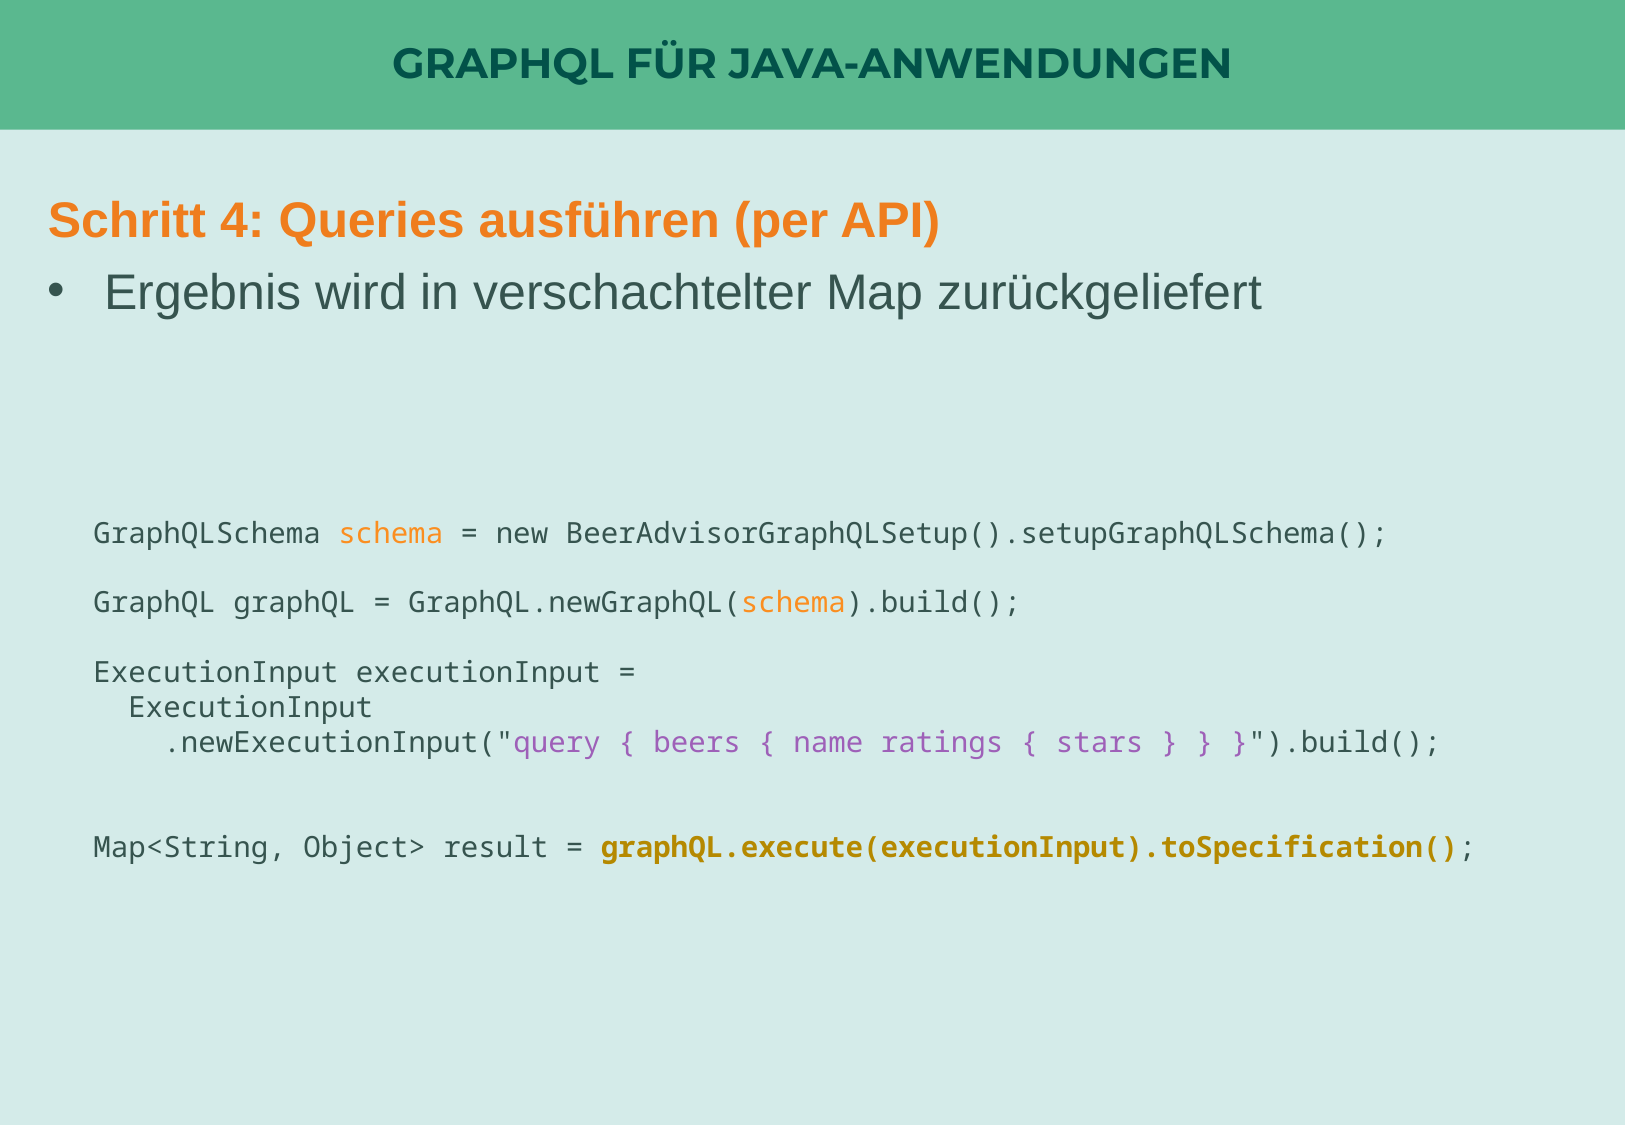

# GraphQL für Java-Anwendungen
Schritt 4: Queries ausführen (per API)
Ergebnis wird in verschachtelter Map zurückgeliefert
GraphQLSchema schema = new BeerAdvisorGraphQLSetup().setupGraphQLSchema();

GraphQL graphQL = GraphQL.newGraphQL(schema).build();

ExecutionInput executionInput =
  ExecutionInput
    .newExecutionInput("query { beers { name ratings { stars } } }").build();

Map<String, Object> result = graphQL.execute(executionInput).toSpecification();